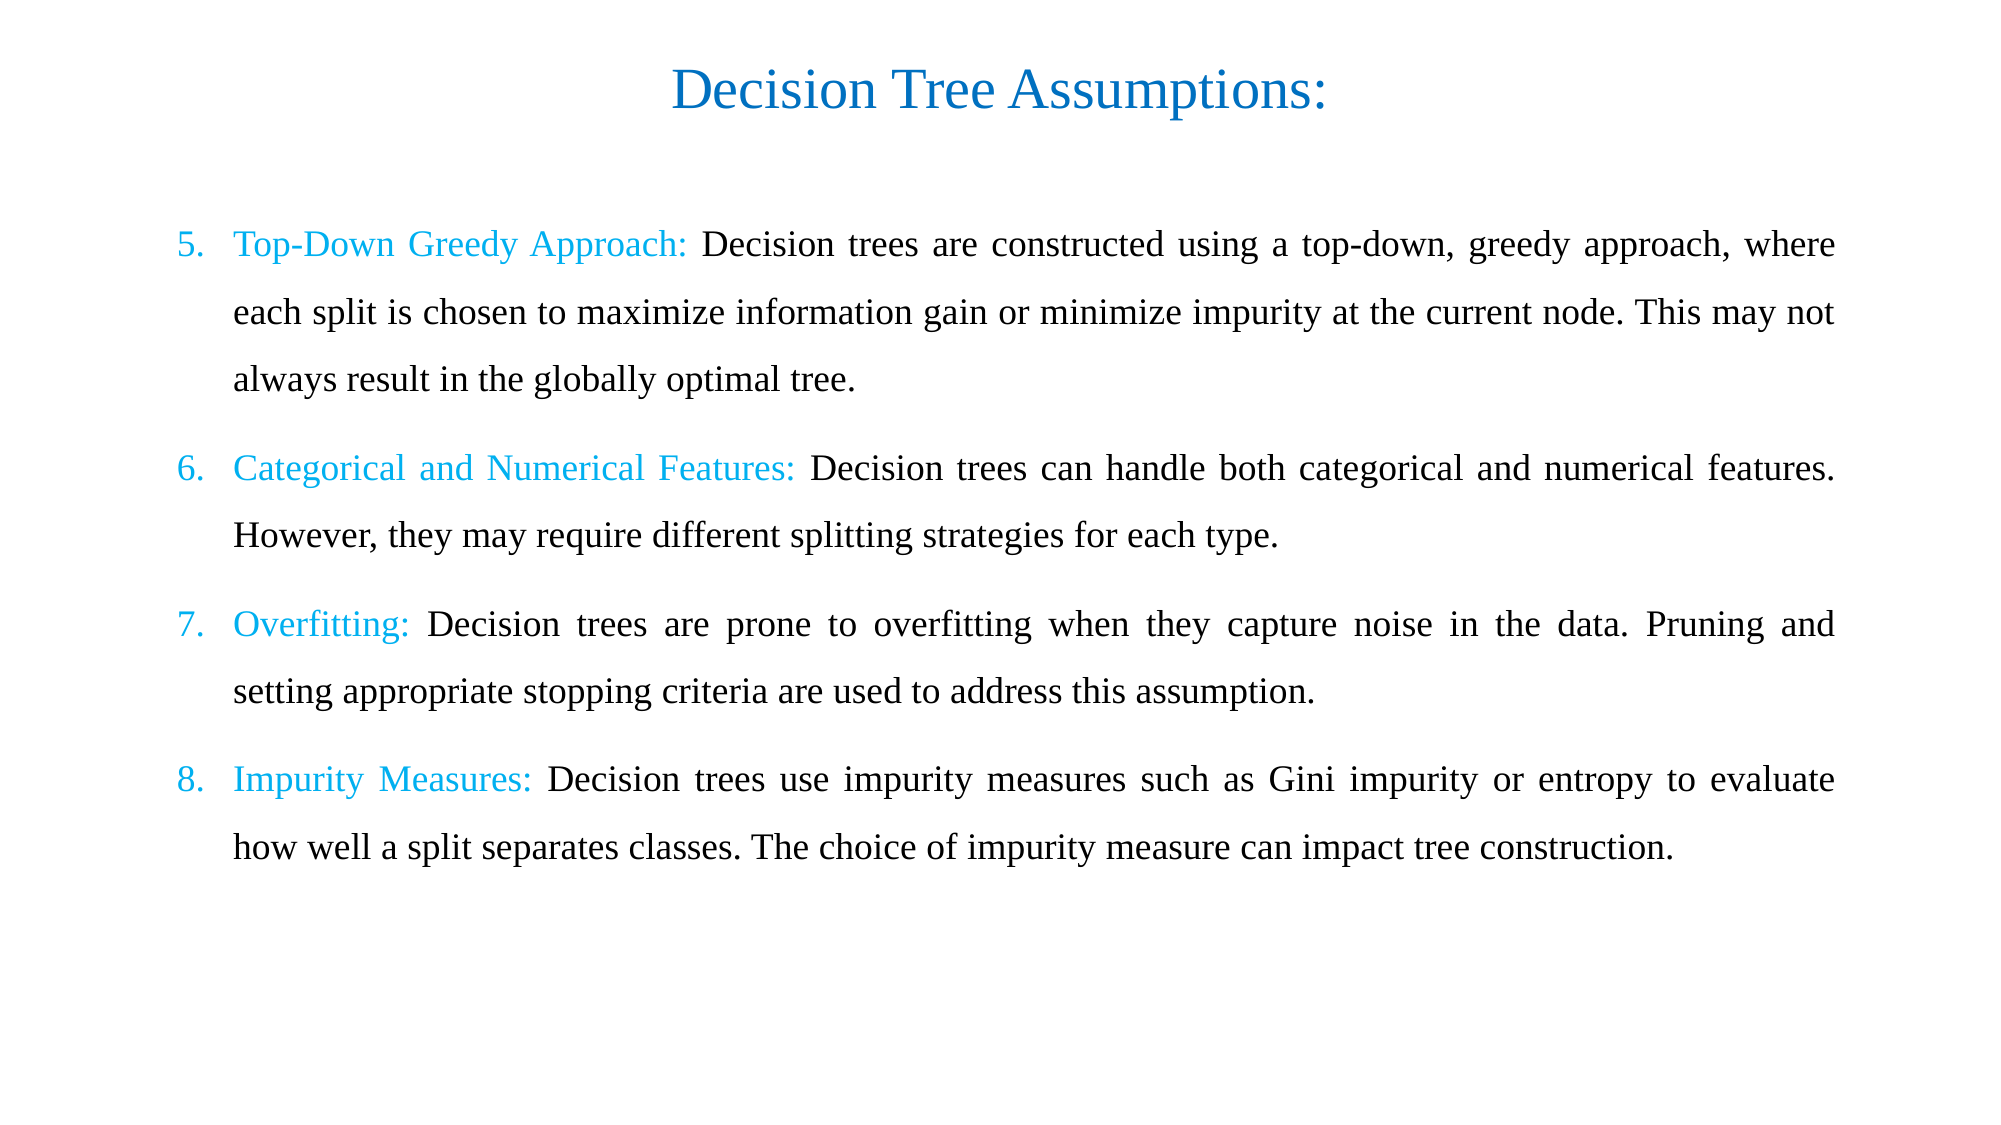

# Decision Tree Assumptions:
Top-Down Greedy Approach: Decision trees are constructed using a top-down, greedy approach, where each split is chosen to maximize information gain or minimize impurity at the current node. This may not always result in the globally optimal tree.
Categorical and Numerical Features: Decision trees can handle both categorical and numerical features. However, they may require different splitting strategies for each type.
Overfitting: Decision trees are prone to overfitting when they capture noise in the data. Pruning and setting appropriate stopping criteria are used to address this assumption.
Impurity Measures: Decision trees use impurity measures such as Gini impurity or entropy to evaluate how well a split separates classes. The choice of impurity measure can impact tree construction.